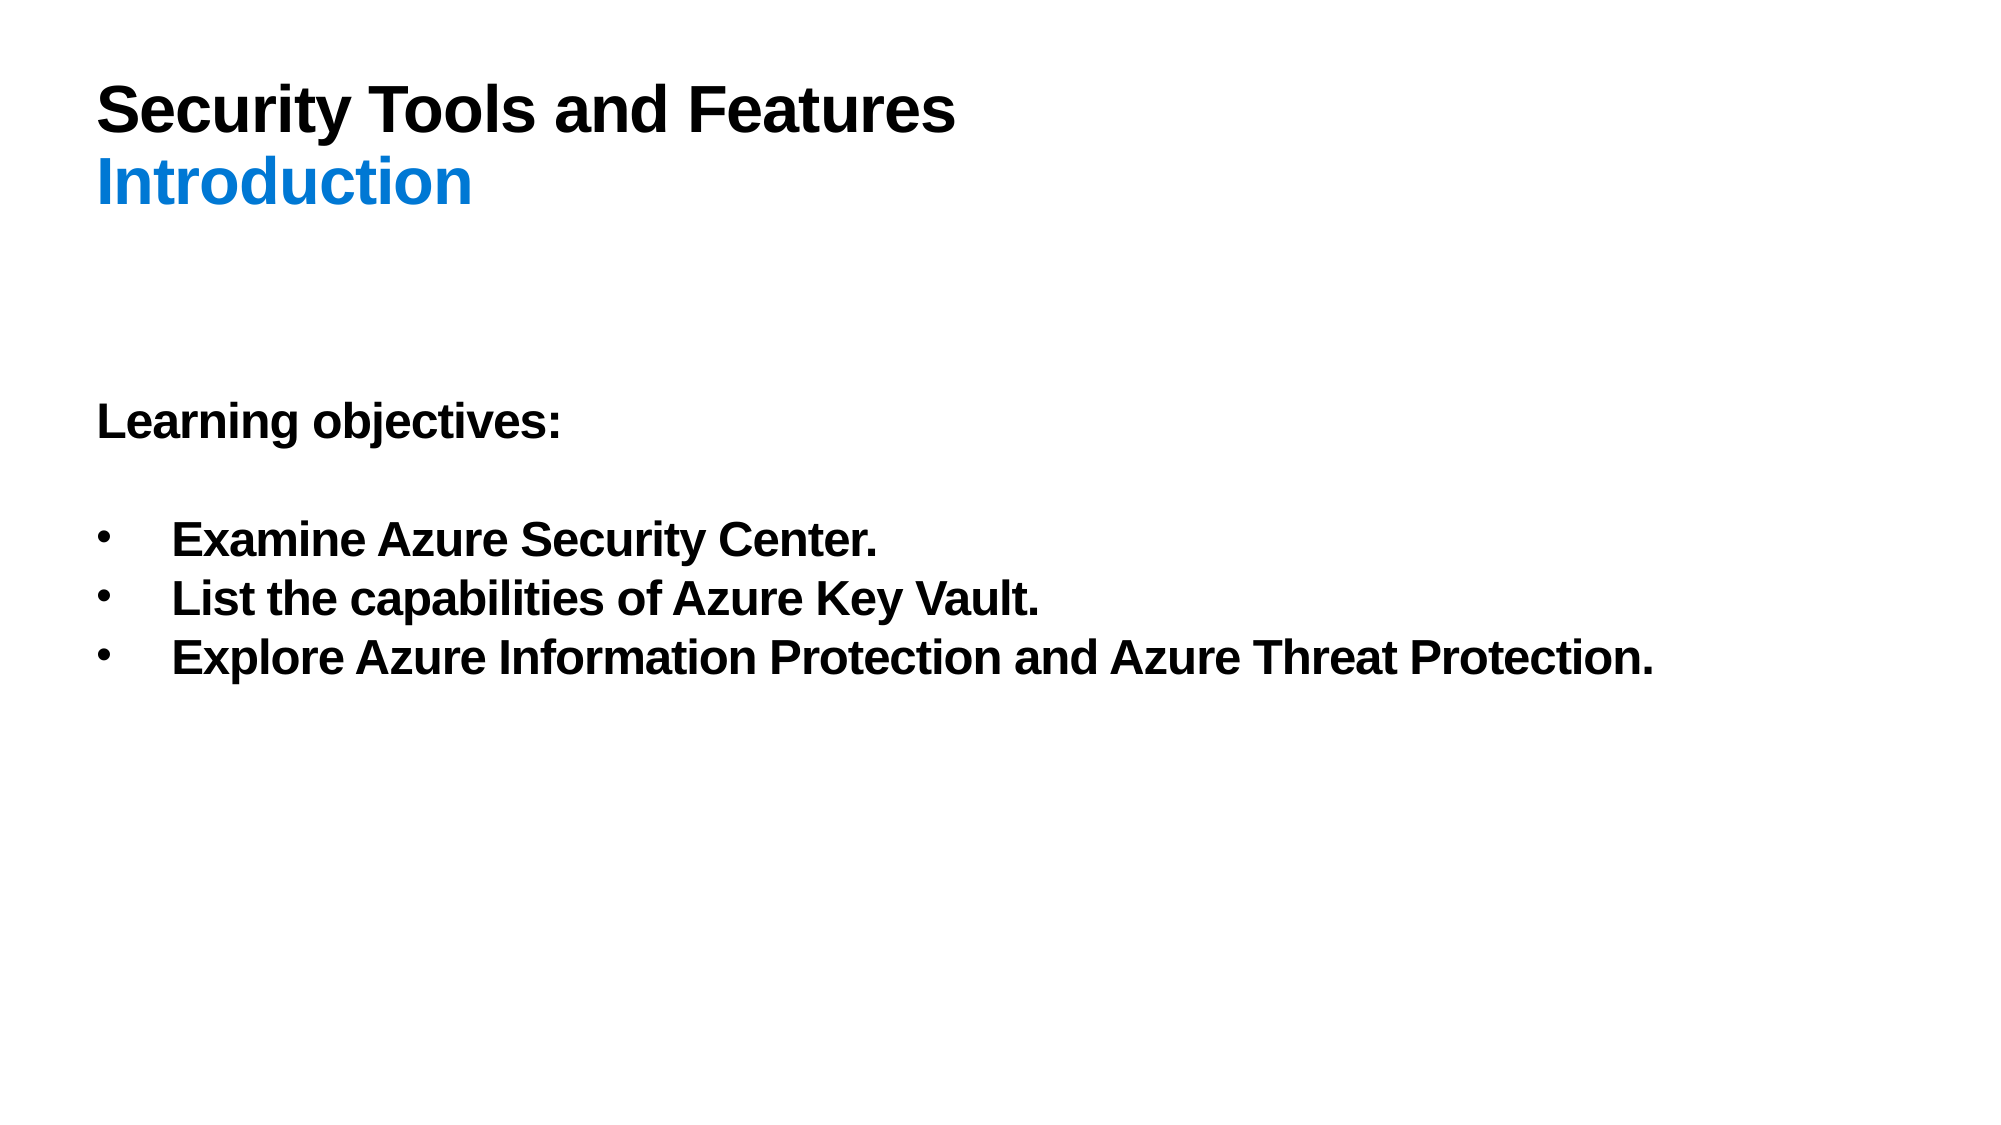

# Security Tools and Features Introduction
Learning objectives:

Examine Azure Security Center.
List the capabilities of Azure Key Vault.
Explore Azure Information Protection and Azure Threat Protection.